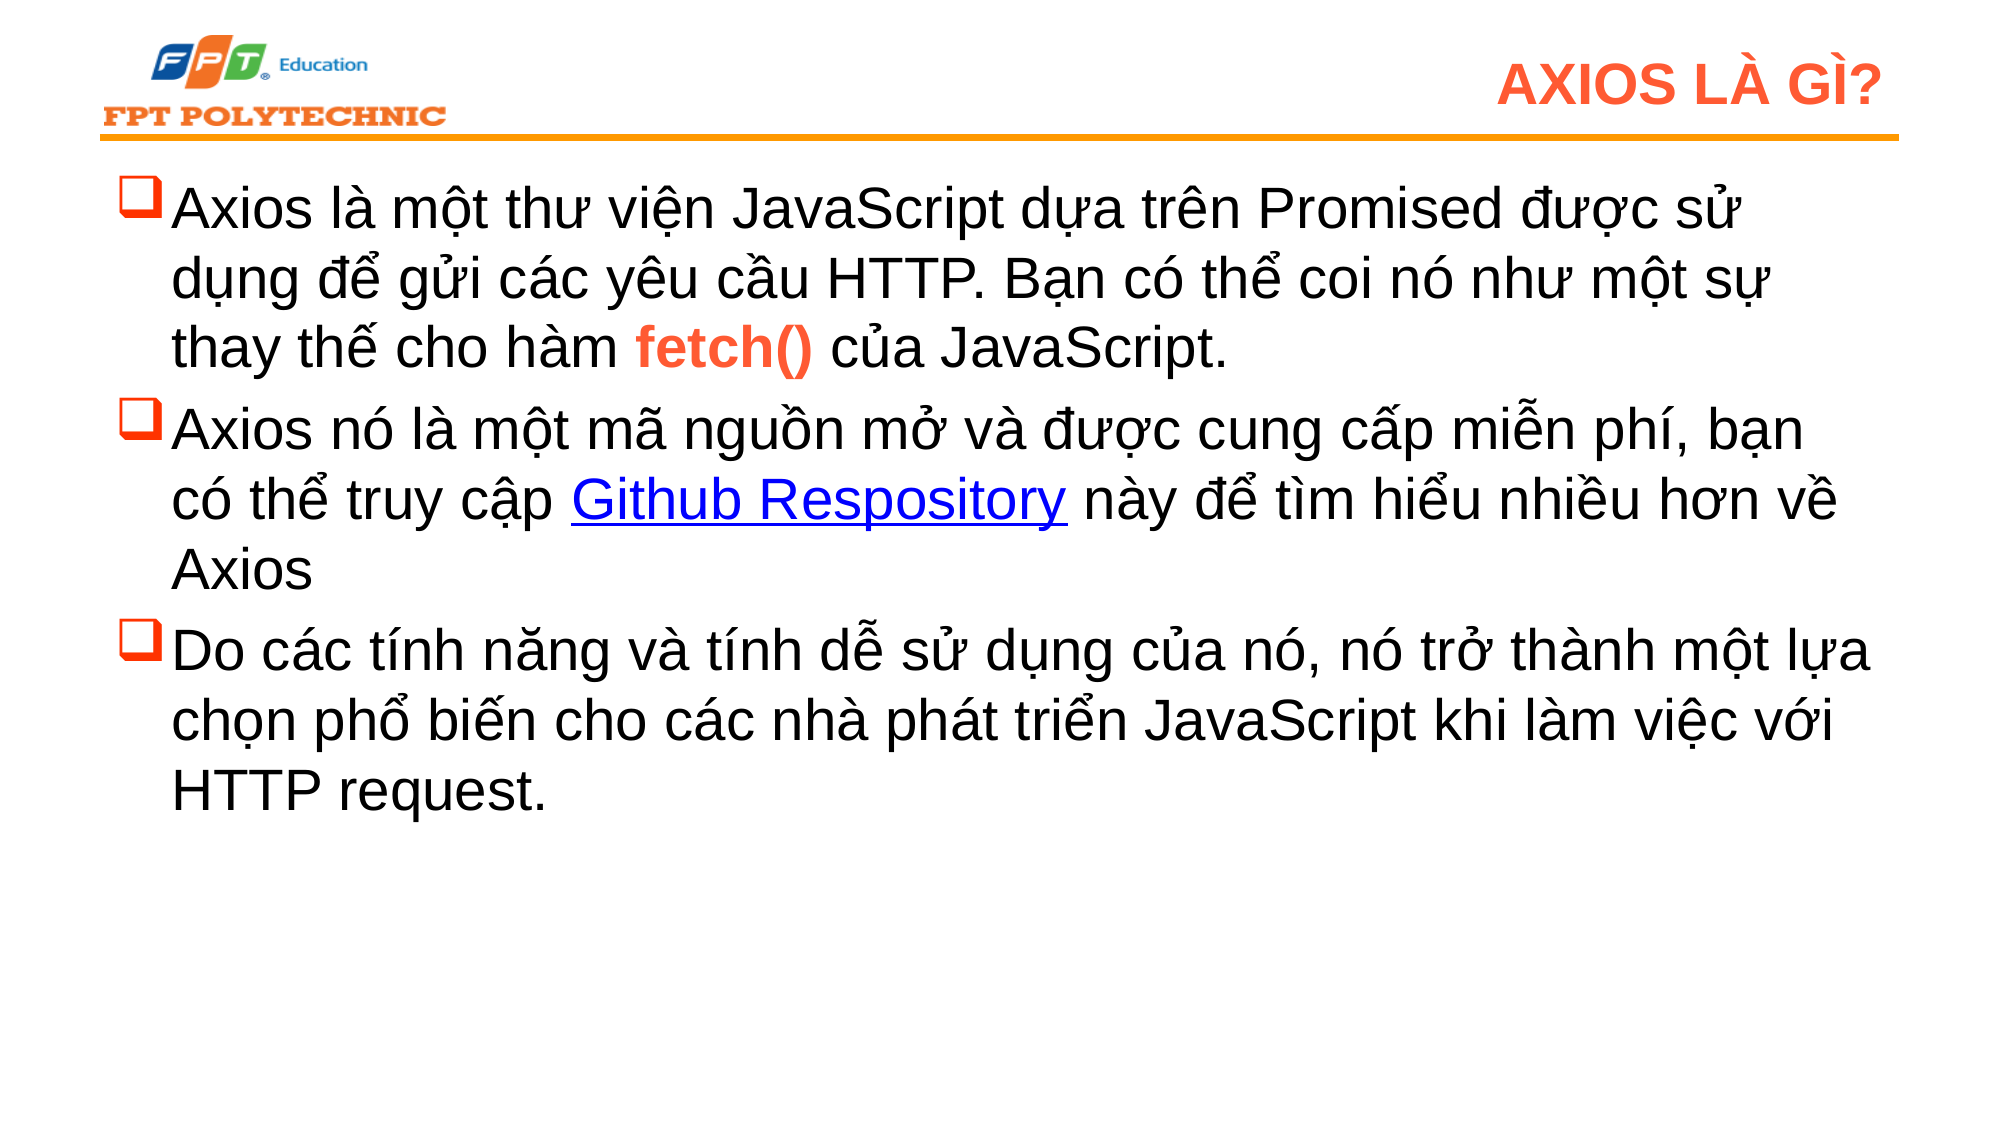

# Axios là gì?
Axios là một thư viện JavaScript dựa trên Promised được sử dụng để gửi các yêu cầu HTTP. Bạn có thể coi nó như một sự thay thế cho hàm fetch() của JavaScript.
Axios nó là một mã nguồn mở và được cung cấp miễn phí, bạn có thể truy cập Github Respository này để tìm hiểu nhiều hơn về Axios
Do các tính năng và tính dễ sử dụng của nó, nó trở thành một lựa chọn phổ biến cho các nhà phát triển JavaScript khi làm việc với HTTP request.